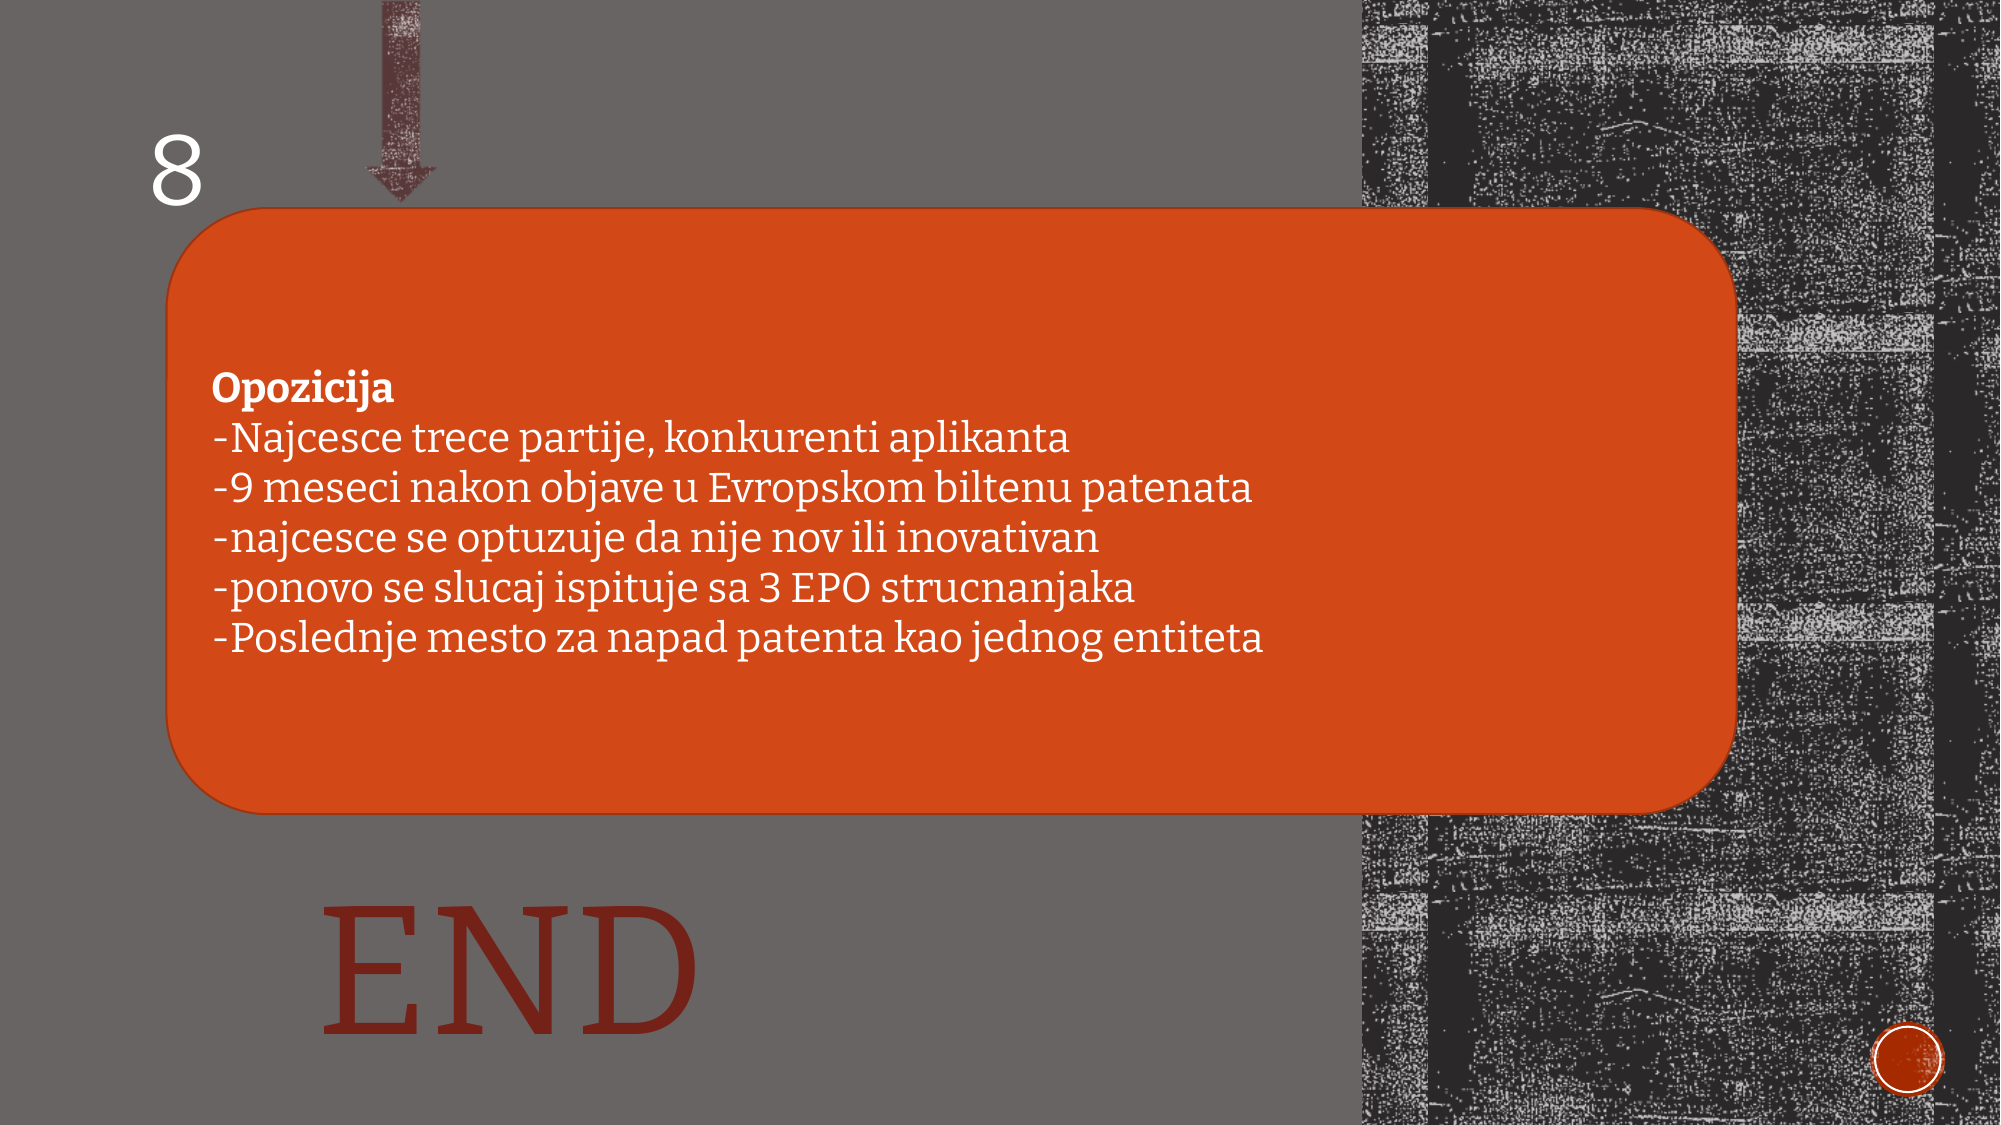

8
Opozicija
-Najcesce trece partije, konkurenti aplikanta
-9 meseci nakon objave u Evropskom biltenu patenata
-najcesce se optuzuje da nije nov ili inovativan
-ponovo se slucaj ispituje sa 3 EPO strucnanjaka
-Poslednje mesto za napad patenta kao jednog entiteta
END